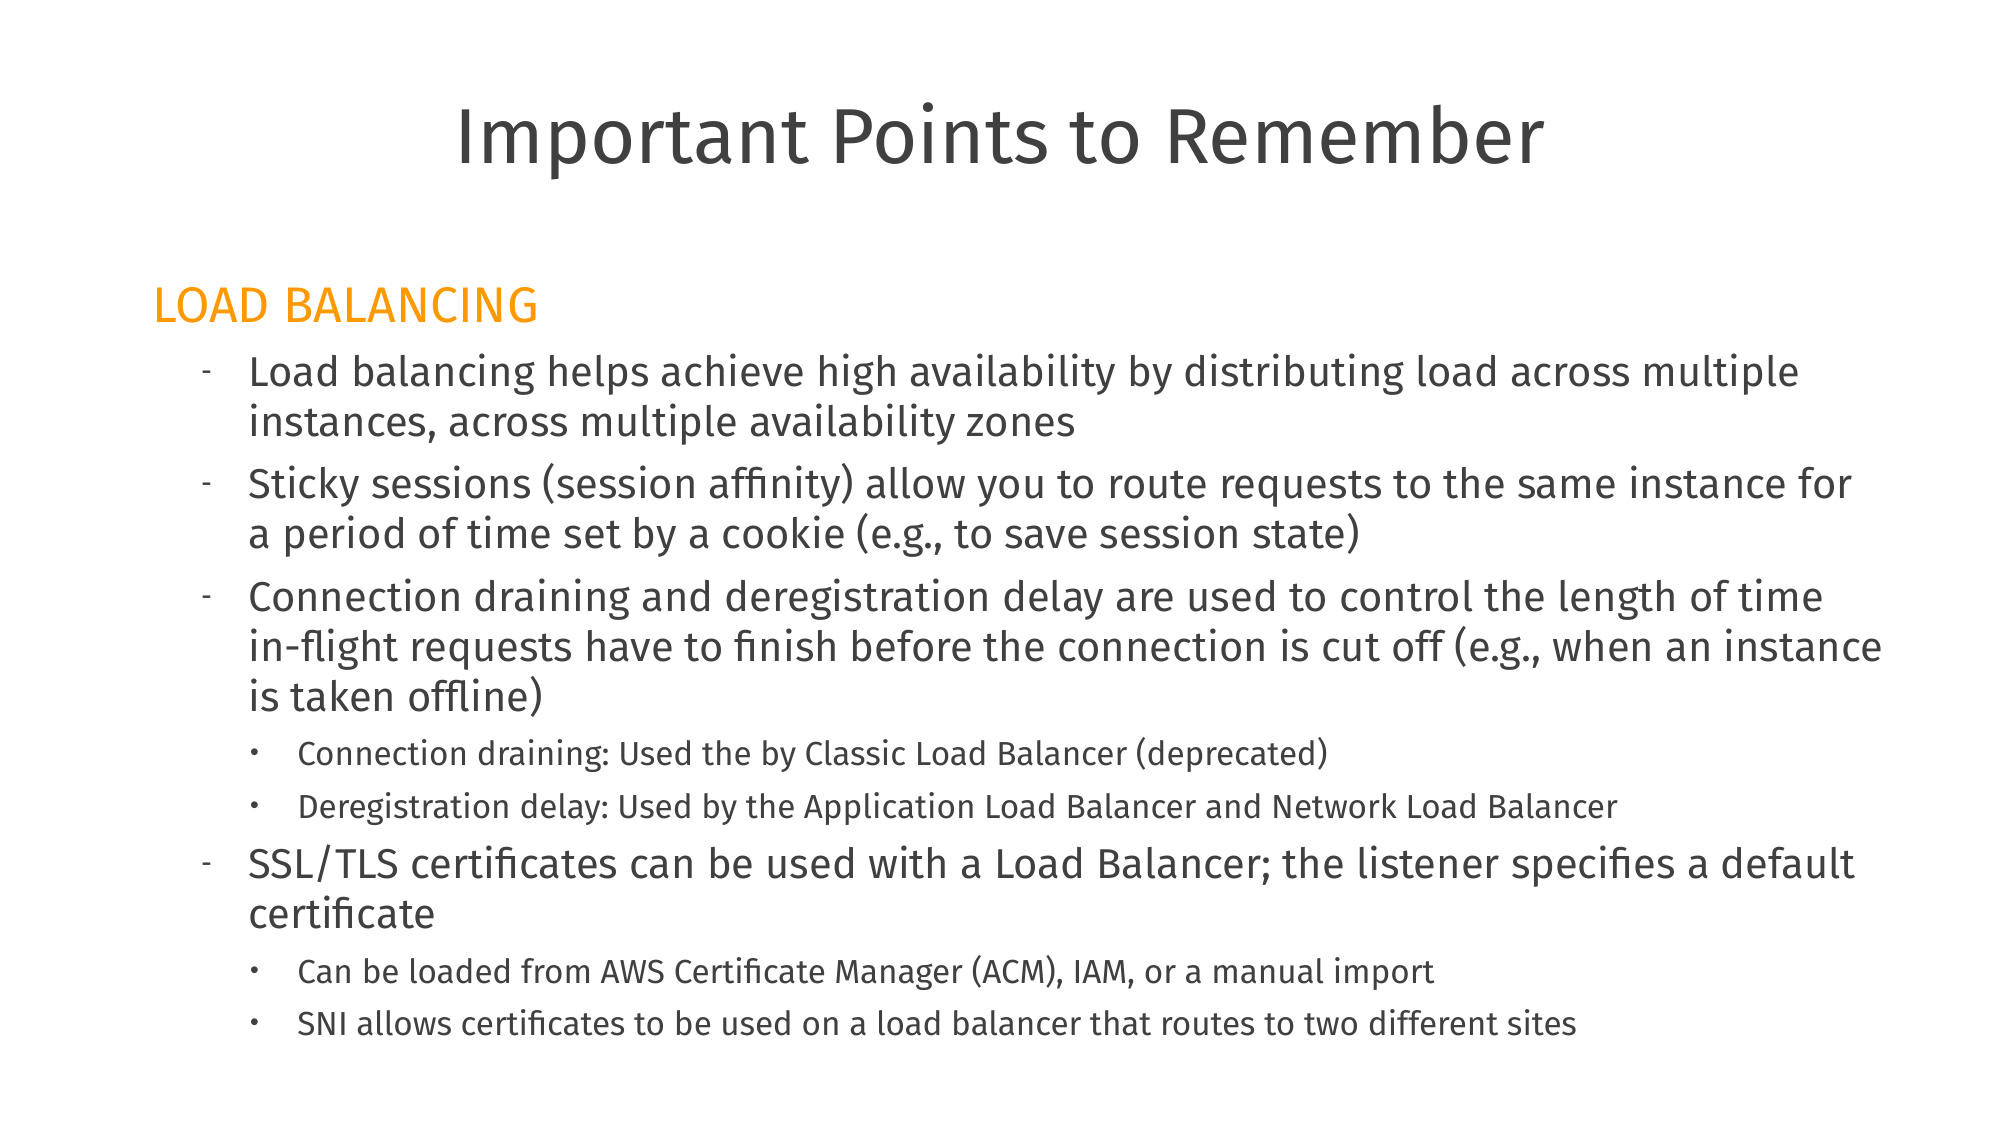

# Important Points to Remember
LOAD BALANCING
Load balancing helps achieve high availability by distributing load across multiple instances, across multiple availability zones
Sticky sessions (session affinity) allow you to route requests to the same instance for
a period of time set by a cookie (e.g., to save session state)
Connection draining and deregistration delay are used to control the length of time
in-flight requests have to finish before the connection is cut off (e.g., when an instance is taken offline)
Connection draining: Used the by Classic Load Balancer (deprecated)
Deregistration delay: Used by the Application Load Balancer and Network Load Balancer
SSL/TLS certificates can be used with a Load Balancer; the listener specifies a default certificate
Can be loaded from AWS Certificate Manager (ACM), IAM, or a manual import
SNI allows certificates to be used on a load balancer that routes to two different sites